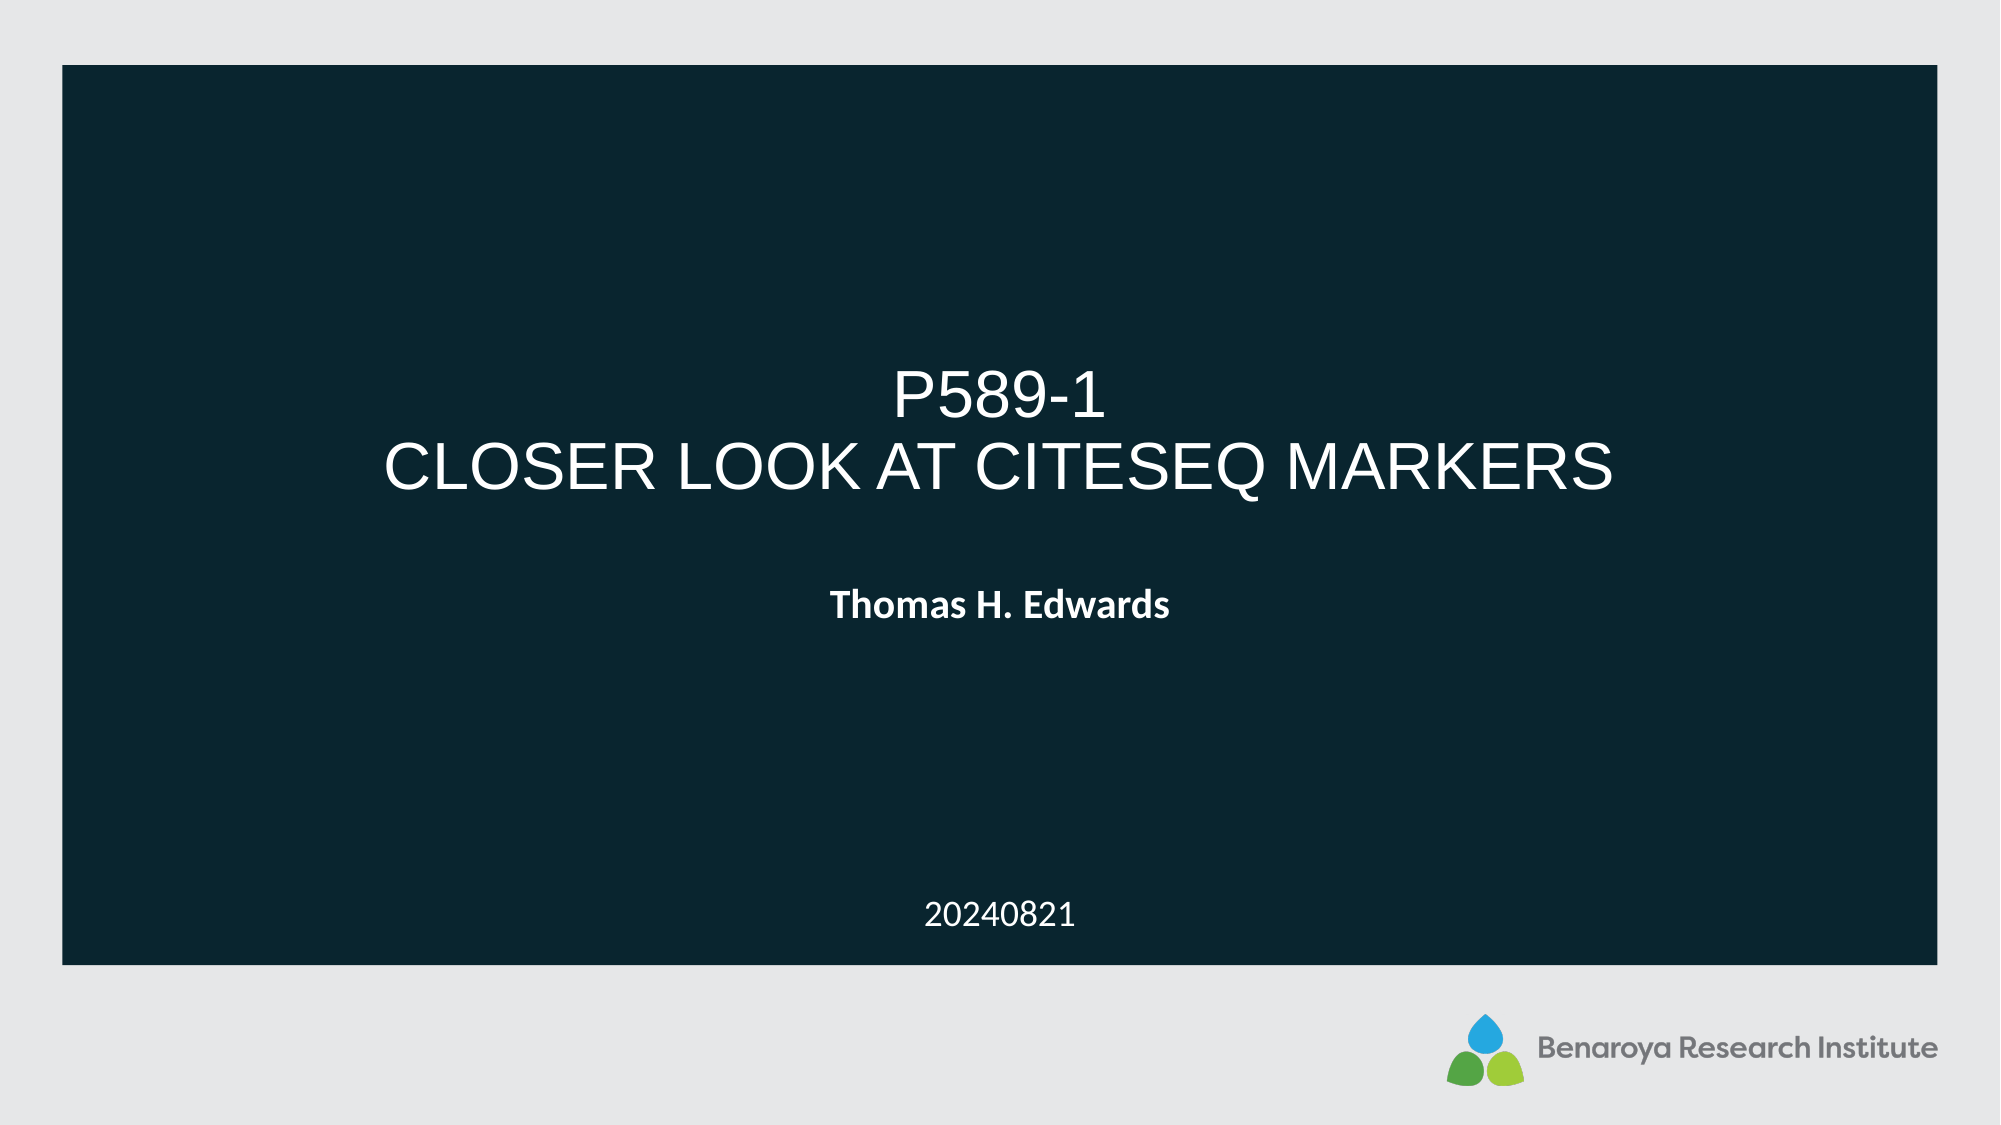

P589-1
closer look at citeseq markers
Thomas H. Edwards

20240821